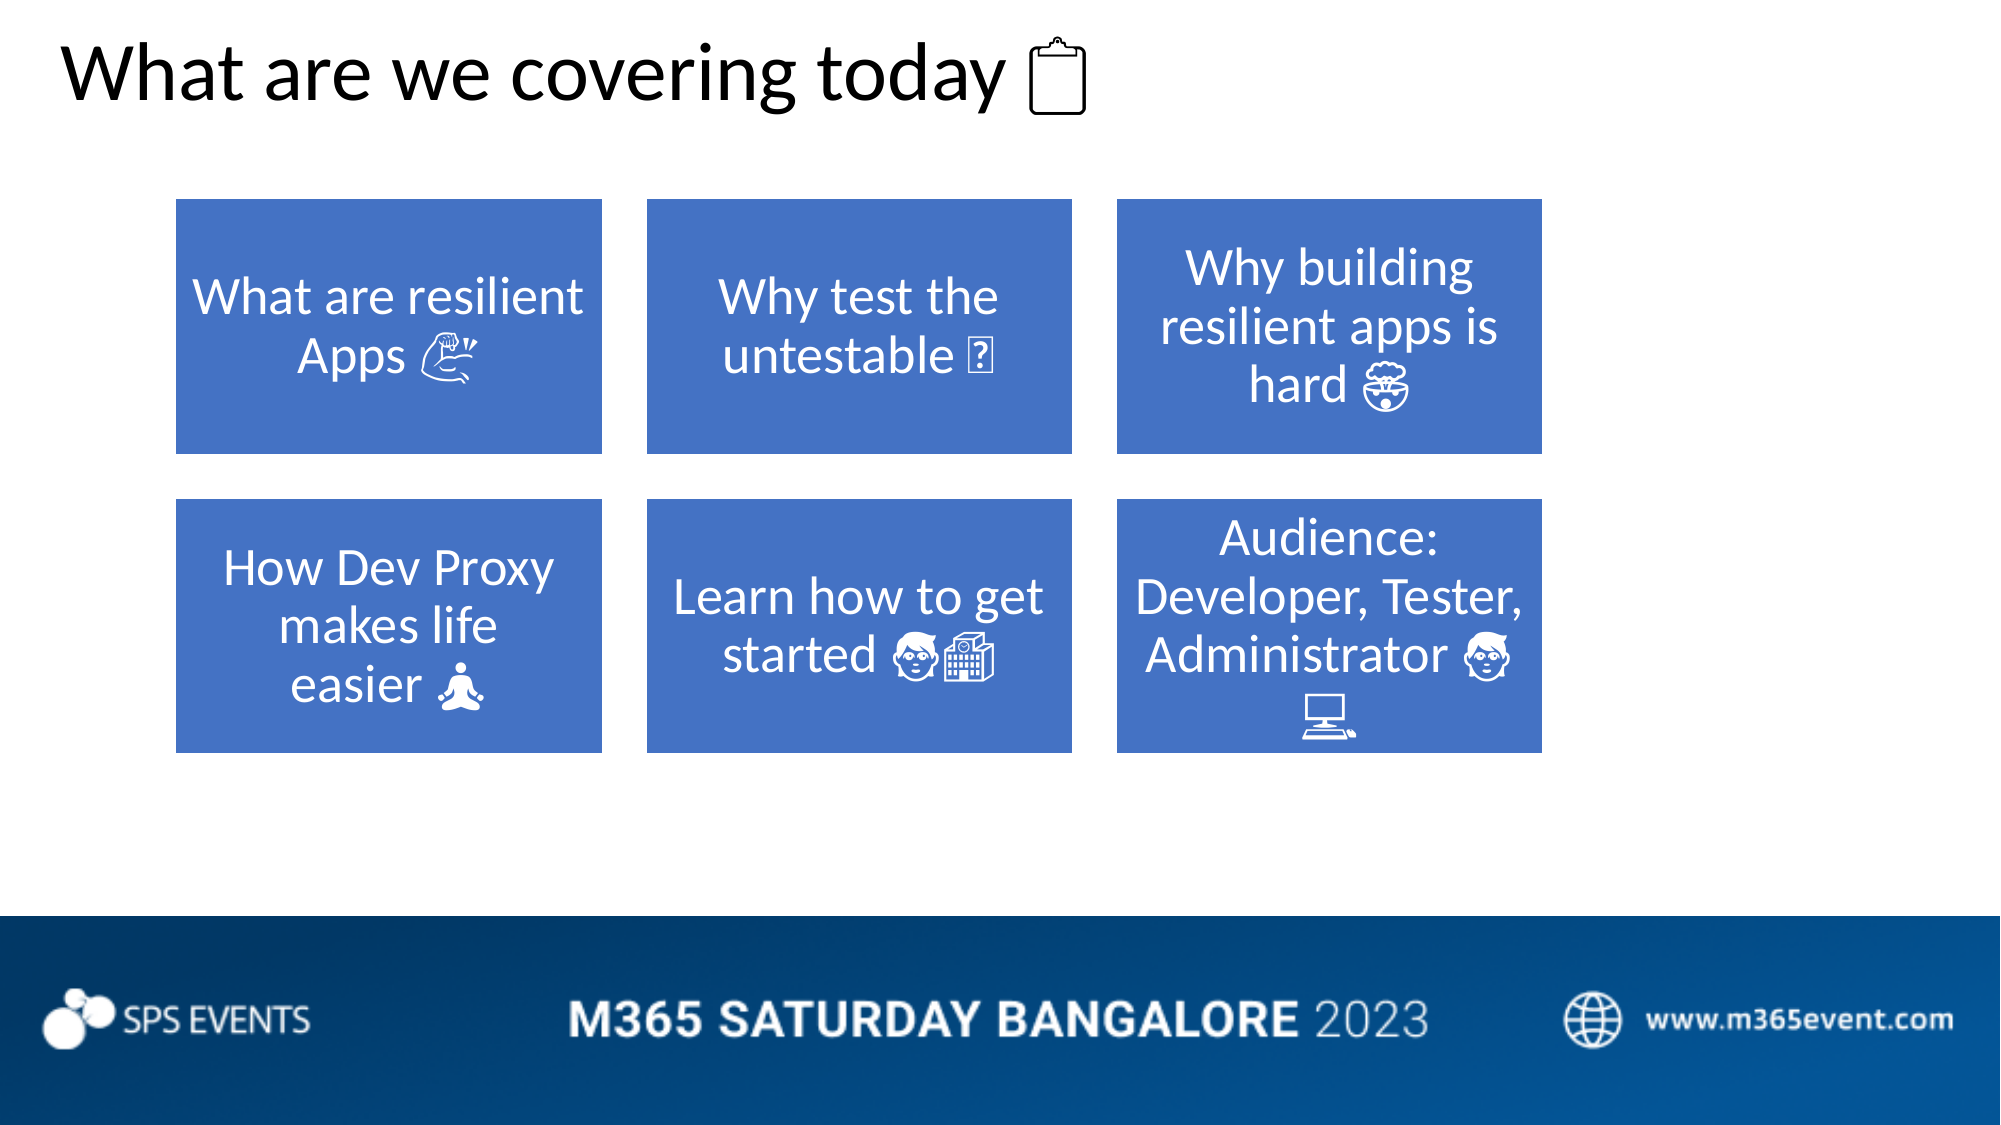

What are we covering today 📋
What are resilient Apps 💪
Why test the untestable 🧪
Why building resilient apps is hard 🤯
How Dev Proxy makes life easier 🧘
Learn how to get started 🧑‍🏫
Audience: Developer, Tester, Administrator 🧑‍💻